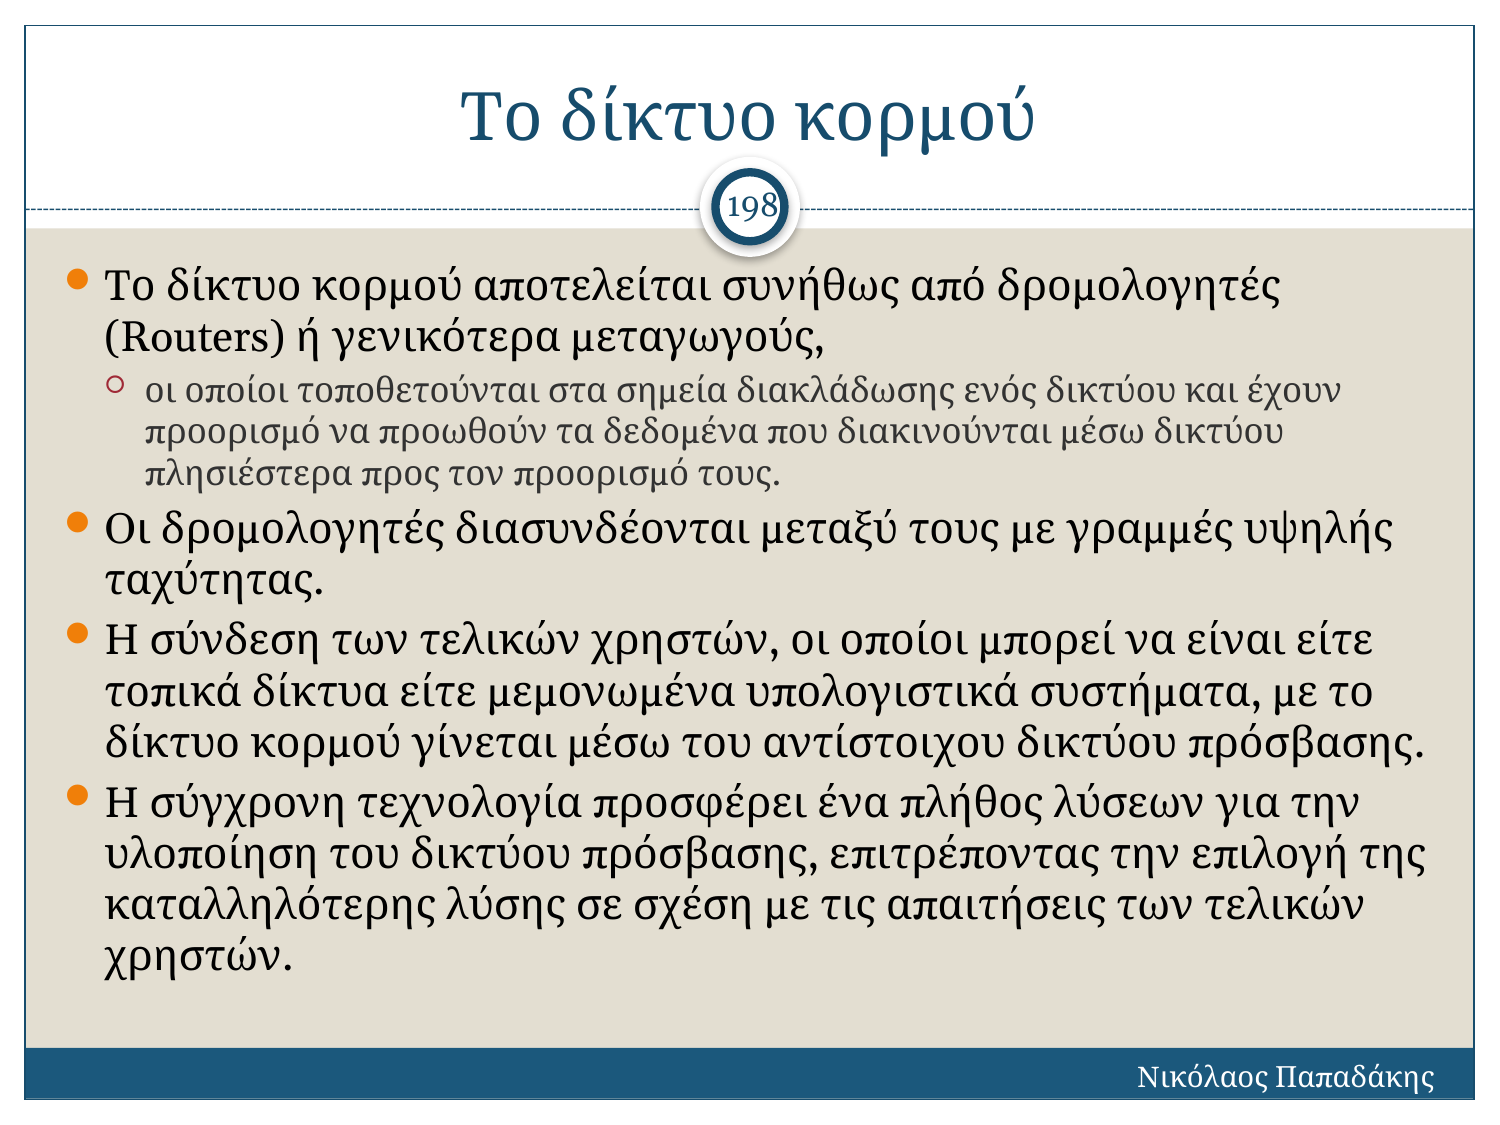

# Το δίκτυο κορμού
198
Το δίκτυο κορμού αποτελείται συνήθως από δρομολογητές (Routers) ή γενικότερα μεταγωγούς,
οι οποίοι τοποθετούνται στα σημεία διακλάδωσης ενός δικτύου και έχουν προορισμό να προωθούν τα δεδομένα που διακινούνται μέσω δικτύου πλησιέστερα προς τον προορισμό τους.
Οι δρομολογητές διασυνδέονται μεταξύ τους με γραμμές υψηλής ταχύτητας.
Η σύνδεση των τελικών χρηστών, οι οποίοι μπορεί να είναι είτε τοπικά δίκτυα είτε μεμονωμένα υπολογιστικά συστήματα, με το δίκτυο κορμού γίνεται μέσω του αντίστοιχου δικτύου πρόσβασης.
Η σύγχρονη τεχνολογία προσφέρει ένα πλήθος λύσεων για την υλοποίηση του δικτύου πρόσβασης, επιτρέποντας την επιλογή της καταλληλότερης λύσης σε σχέση με τις απαιτήσεις των τελικών χρηστών.
Νικόλαος Παπαδάκης